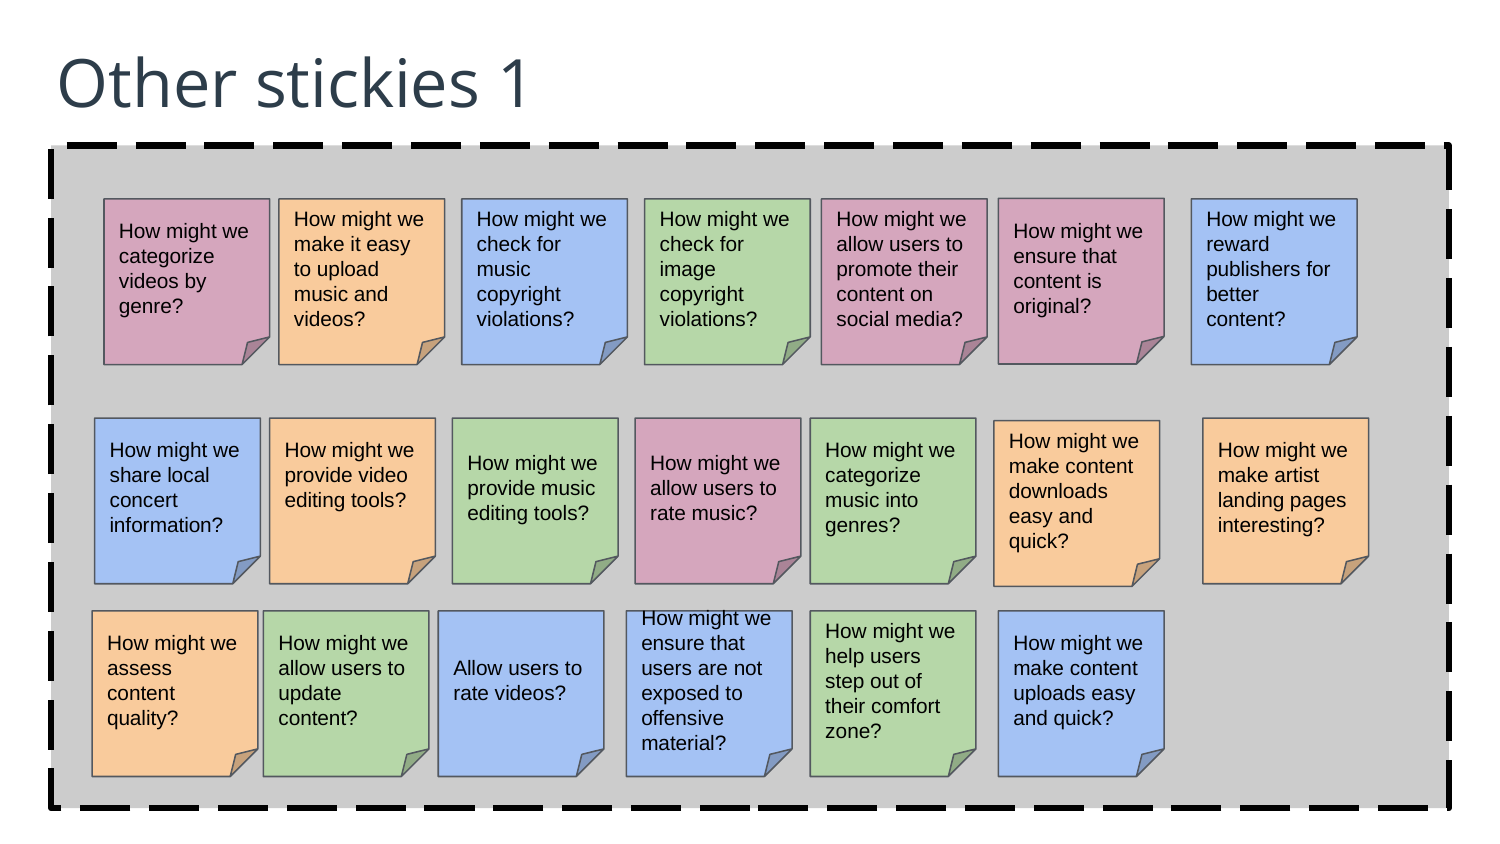

# Other stickies 1

How might we ensure that content is original?
How might we categorize videos by genre?
How might we make it easy to upload music and videos?
How might we check for music copyright violations?
How might we check for image copyright violations?
How might we allow users to promote their content on social media?
How might we reward publishers for better content?
How might we share local concert information?
How might we provide video editing tools?

How might we provide music editing tools?
How might we allow users to rate music?
How might we categorize music into genres?
How might we make artist landing pages interesting?
How might we make content downloads easy and quick?
How might we assess content quality?
How might we allow users to update content?
Allow users to rate videos?
How might we ensure that users are not exposed to offensive material?
How might we help users step out of their comfort zone?
How might we make content uploads easy and quick?